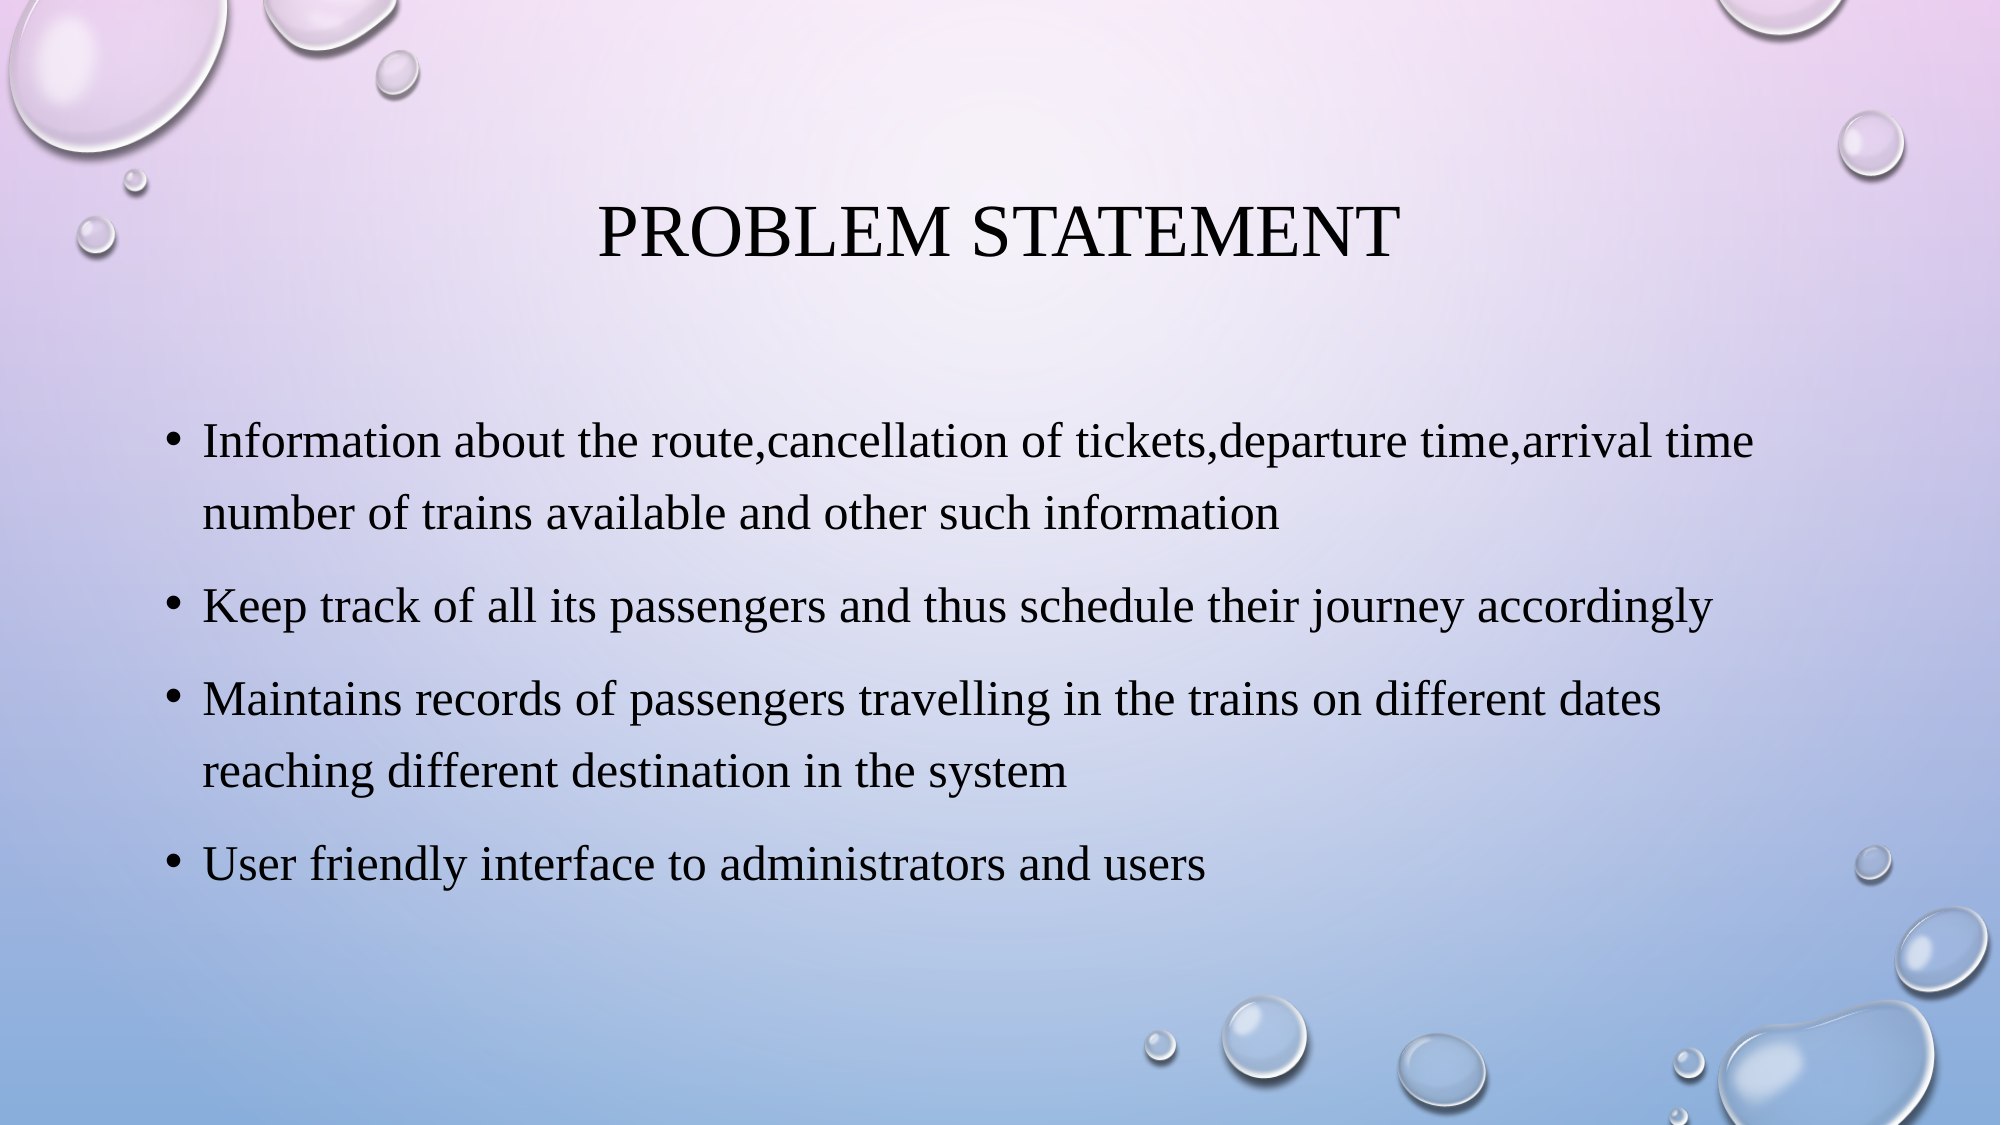

# Problem statement
Information about the route,cancellation of tickets,departure time,arrival time number of trains available and other such information
Keep track of all its passengers and thus schedule their journey accordingly
Maintains records of passengers travelling in the trains on different dates reaching different destination in the system
User friendly interface to administrators and users